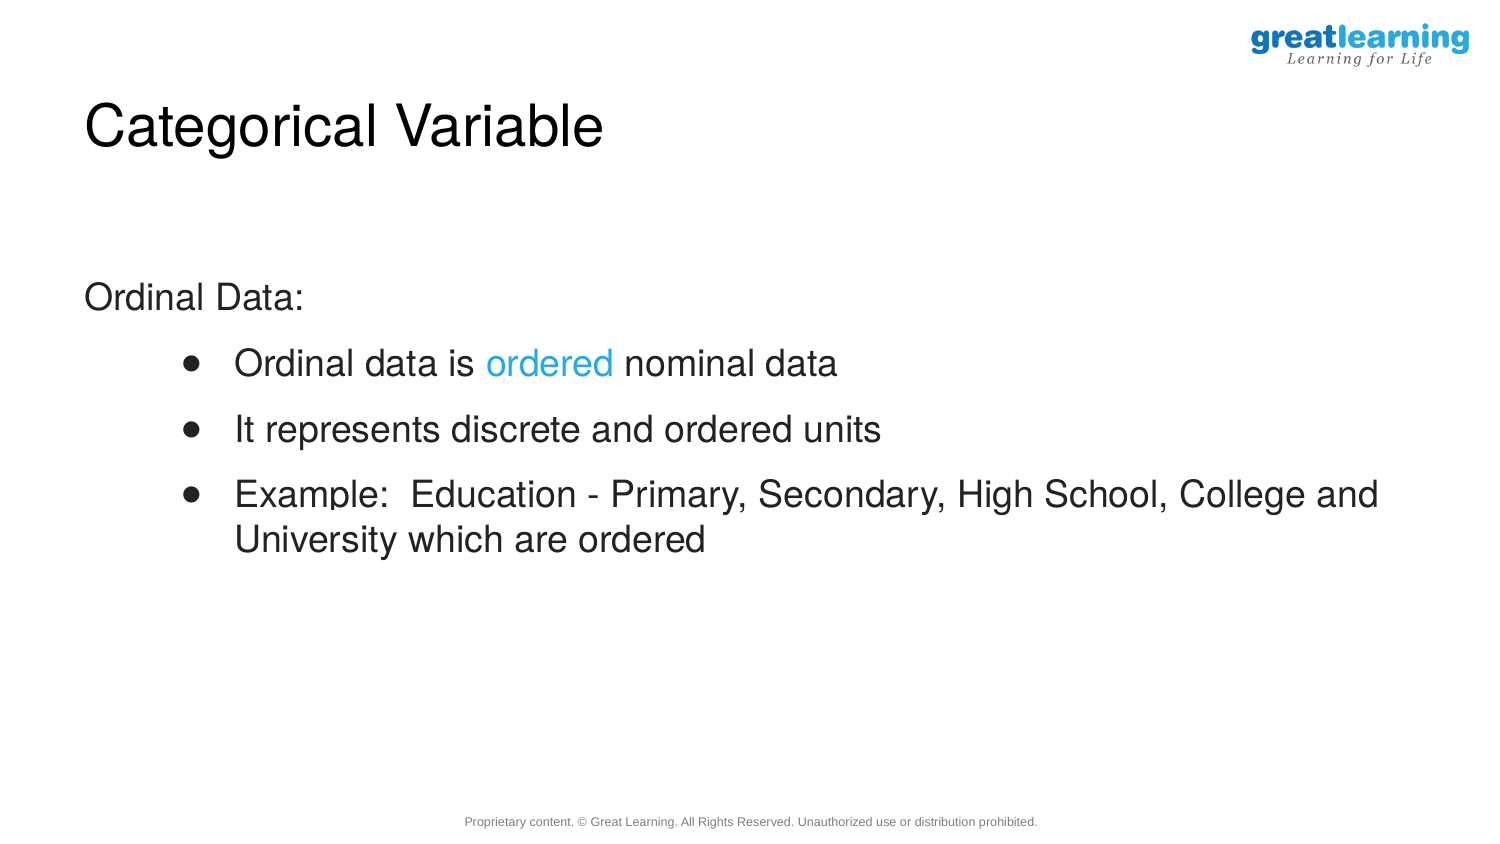

# Categorical Variable
Ordinal Data:
Ordinal data is ordered nominal data
It represents discrete and ordered units
Example:  Education - Primary, Secondary, High School, College and University which are ordered